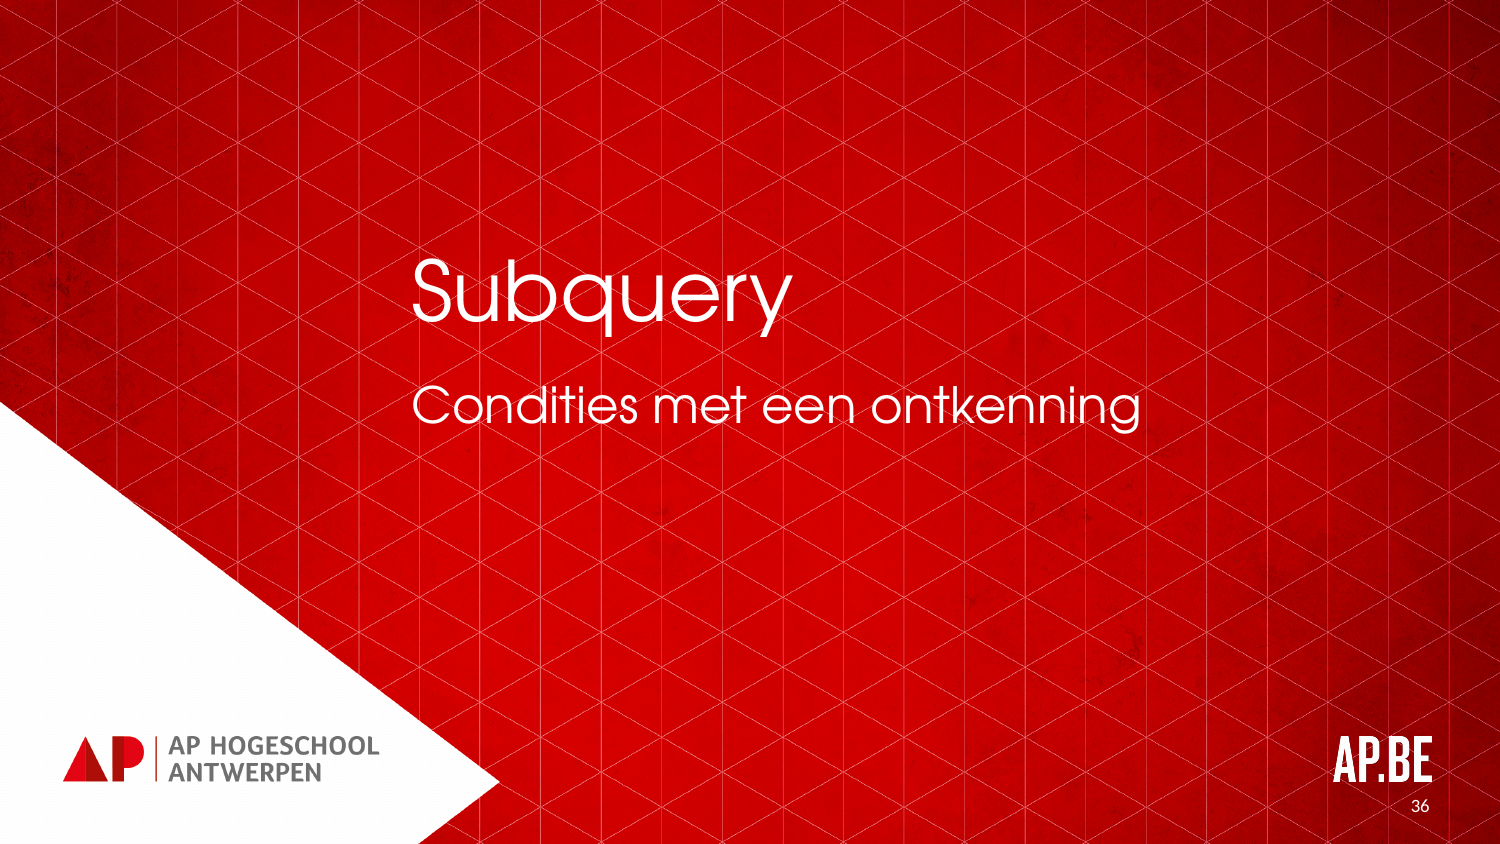

# Subquery
Condities met een ontkenning
36